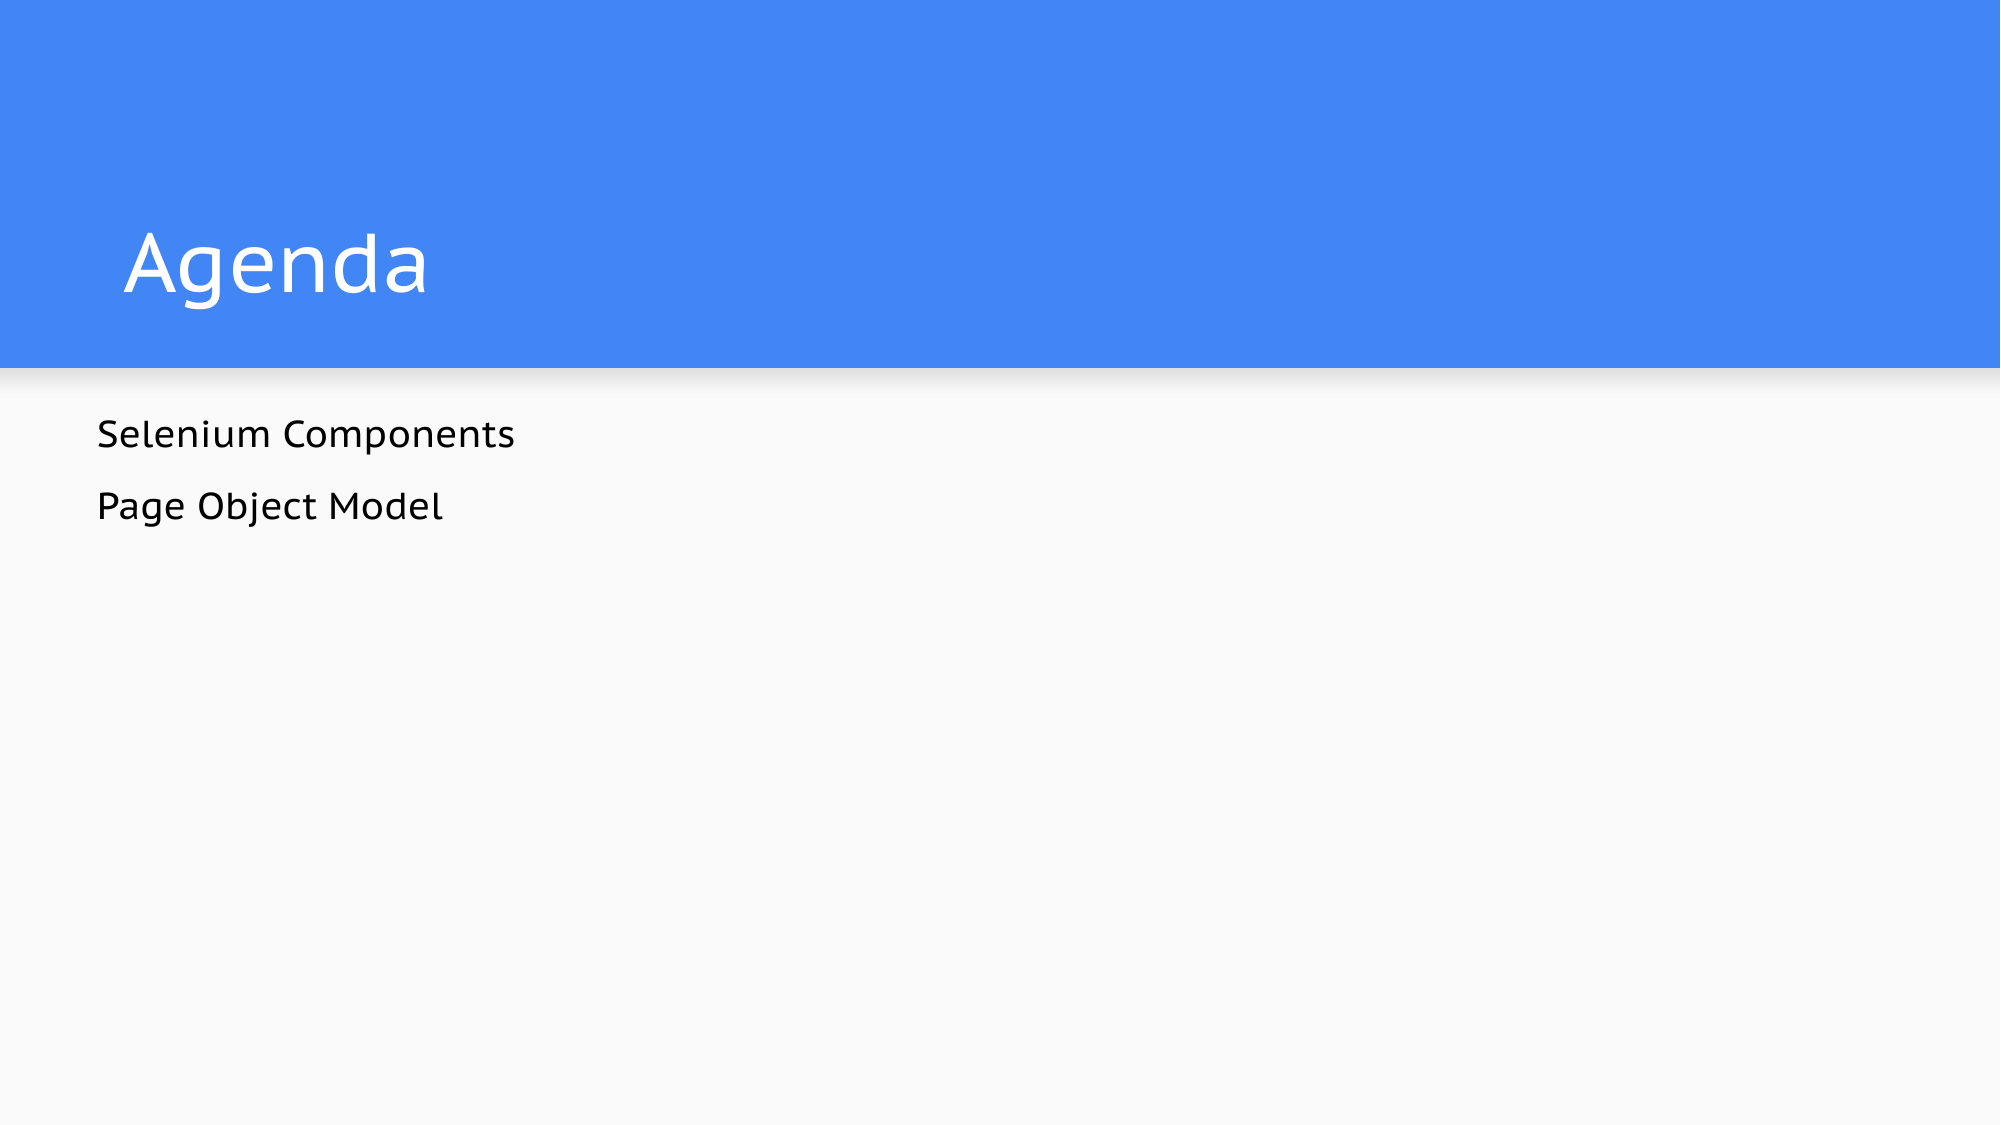

# Agenda
Selenium Components
Page Object Model